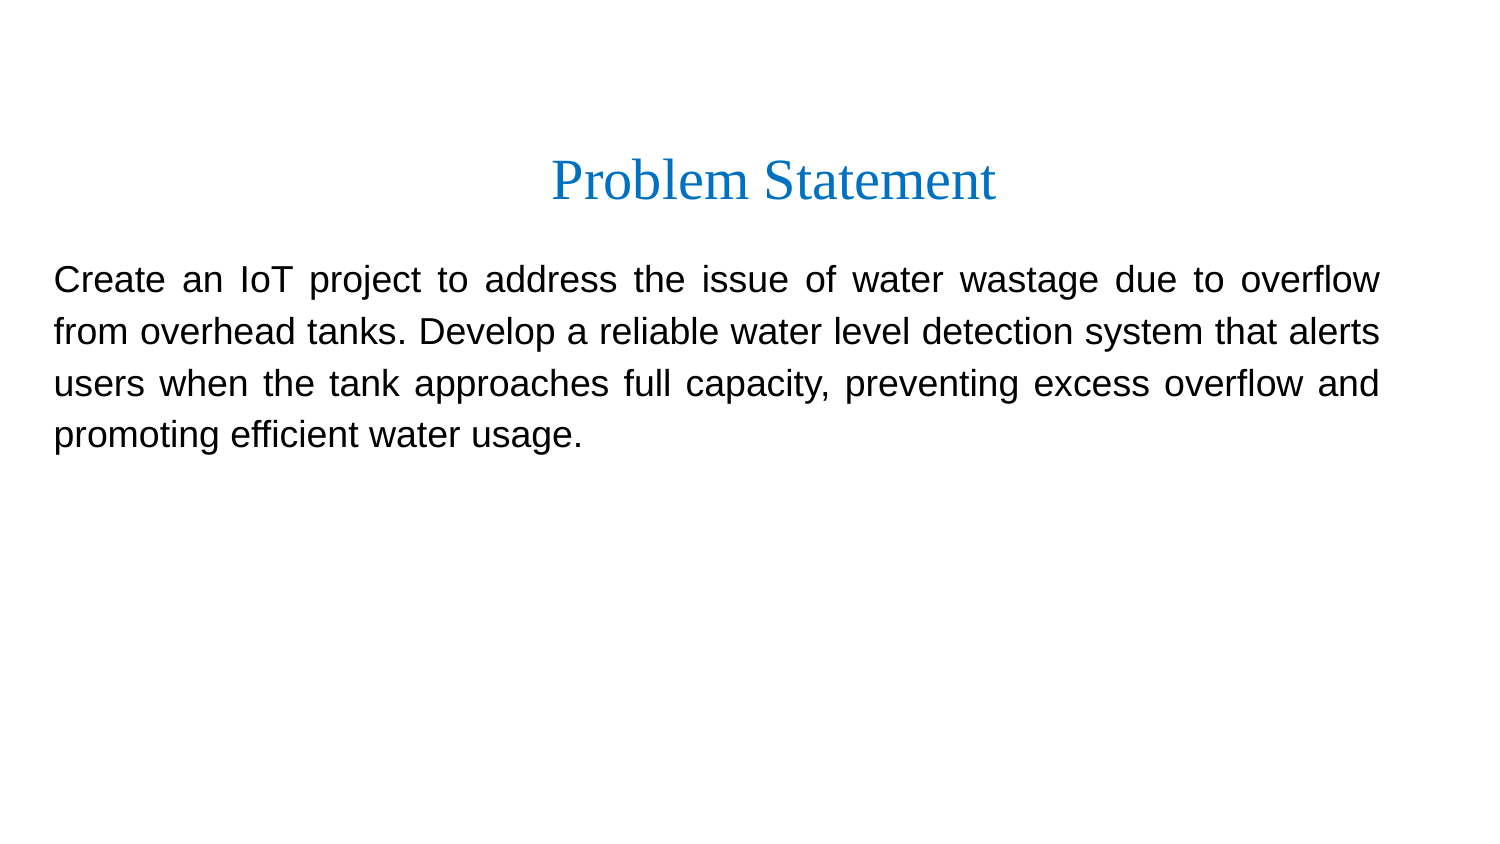

# Problem Statement
Create an IoT project to address the issue of water wastage due to overflow from overhead tanks. Develop a reliable water level detection system that alerts users when the tank approaches full capacity, preventing excess overflow and promoting efficient water usage.